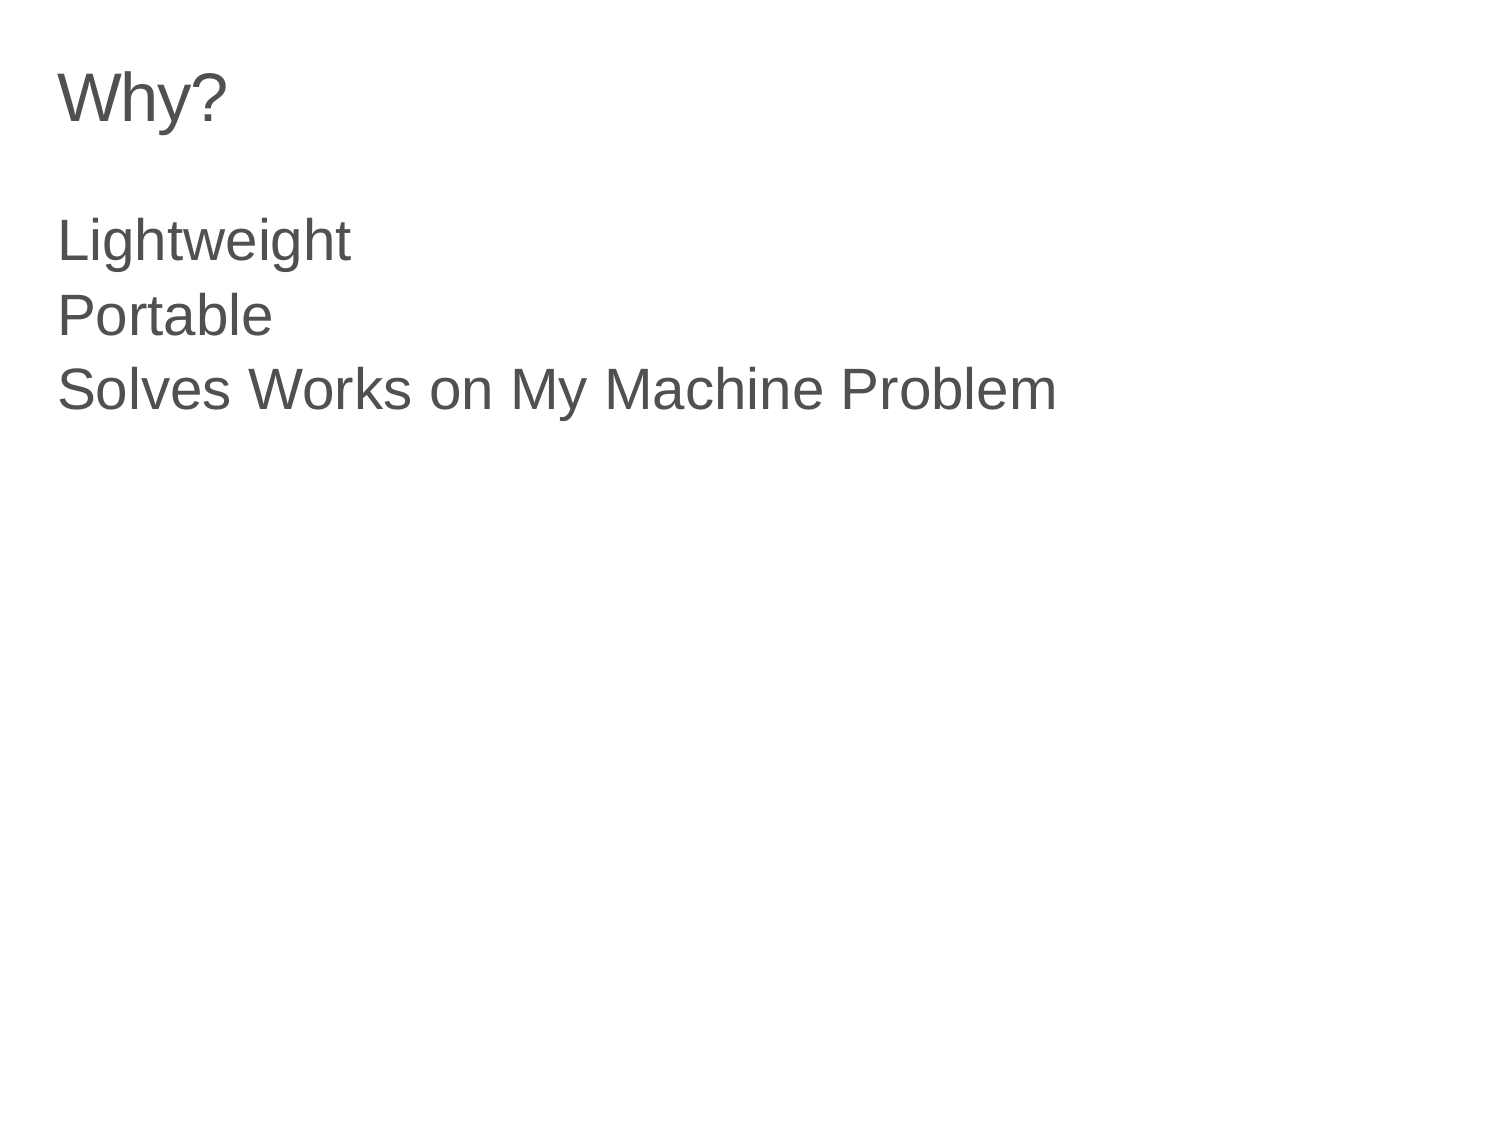

# Why?
Lightweight
Portable
Solves Works on My Machine Problem